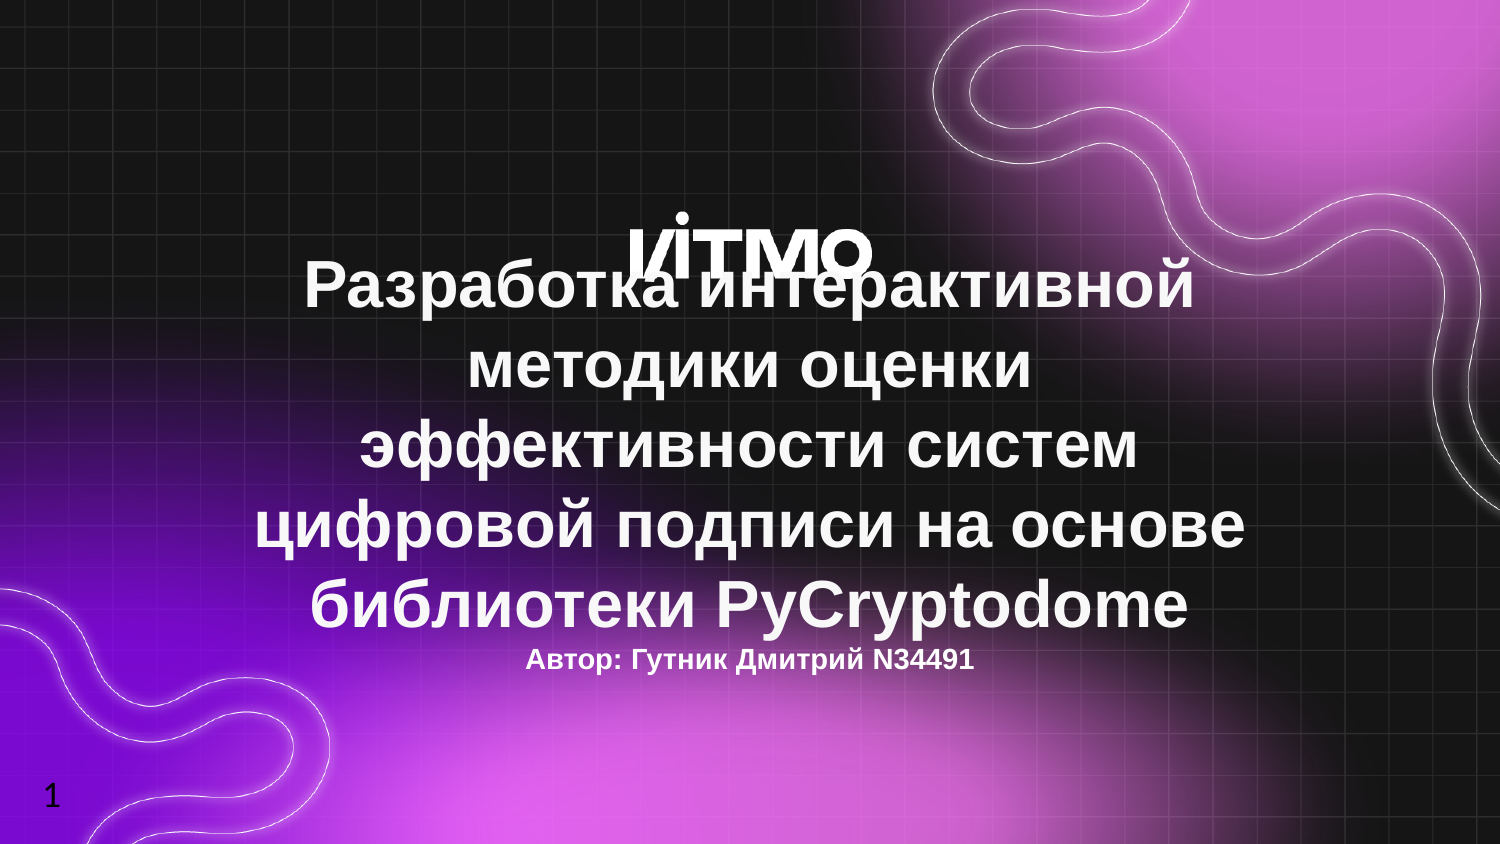

# Разработка интерактивной методики оценки эффективности систем цифровой подписи на основе библиотеки PyCryptodome Автор: Гутник Дмитрий N34491
1